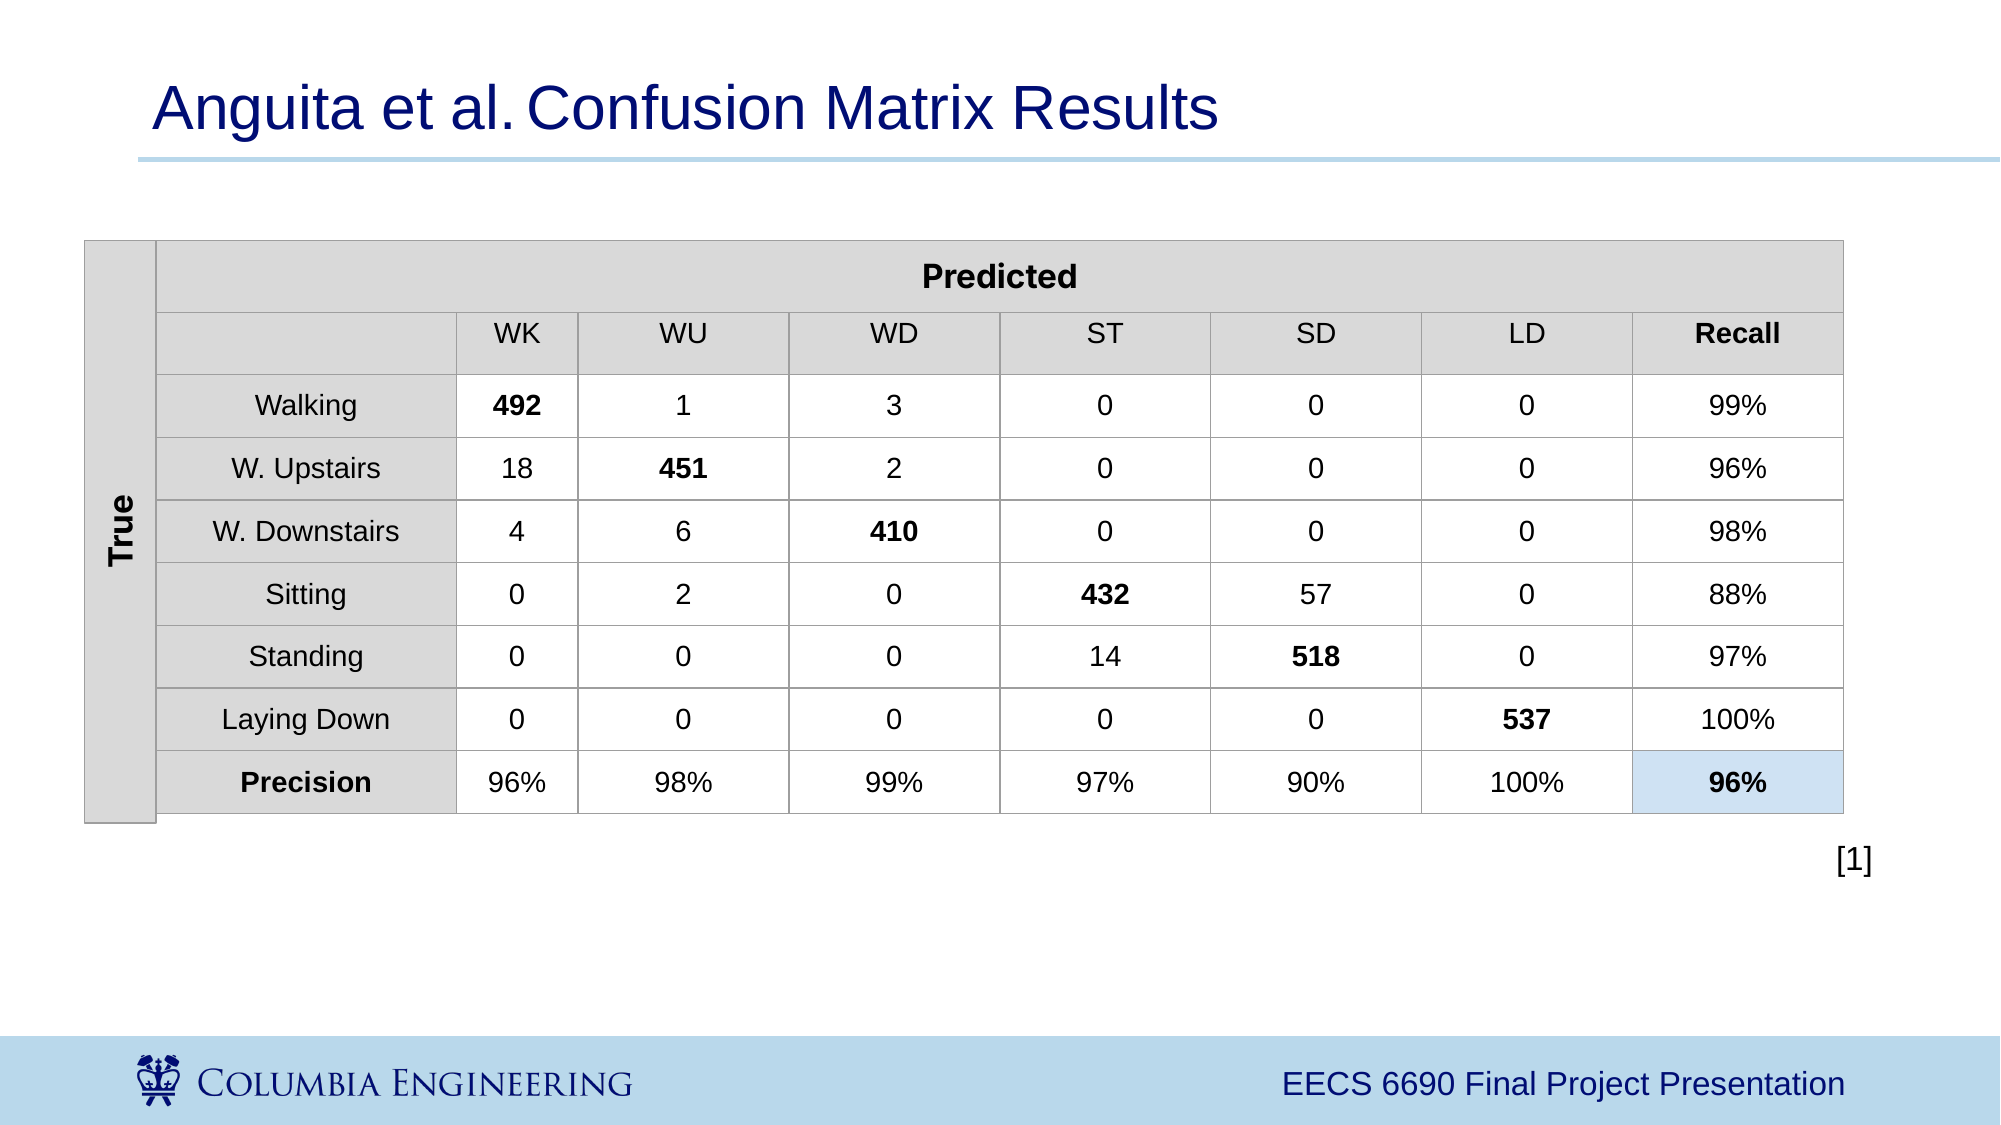

# Anguita et al. Confusion Matrix Results
Predicted
|  | WK | WU | WD | ST | SD | LD | Recall |
| --- | --- | --- | --- | --- | --- | --- | --- |
| Walking | 492 | 1 | 3 | 0 | 0 | 0 | 99% |
| W. Upstairs | 18 | 451 | 2 | 0 | 0 | 0 | 96% |
| W. Downstairs | 4 | 6 | 410 | 0 | 0 | 0 | 98% |
| Sitting | 0 | 2 | 0 | 432 | 57 | 0 | 88% |
| Standing | 0 | 0 | 0 | 14 | 518 | 0 | 97% |
| Laying Down | 0 | 0 | 0 | 0 | 0 | 537 | 100% |
| Precision | 96% | 98% | 99% | 97% | 90% | 100% | 96% |
True
[1]
EECS 6690 Final Project Presentation